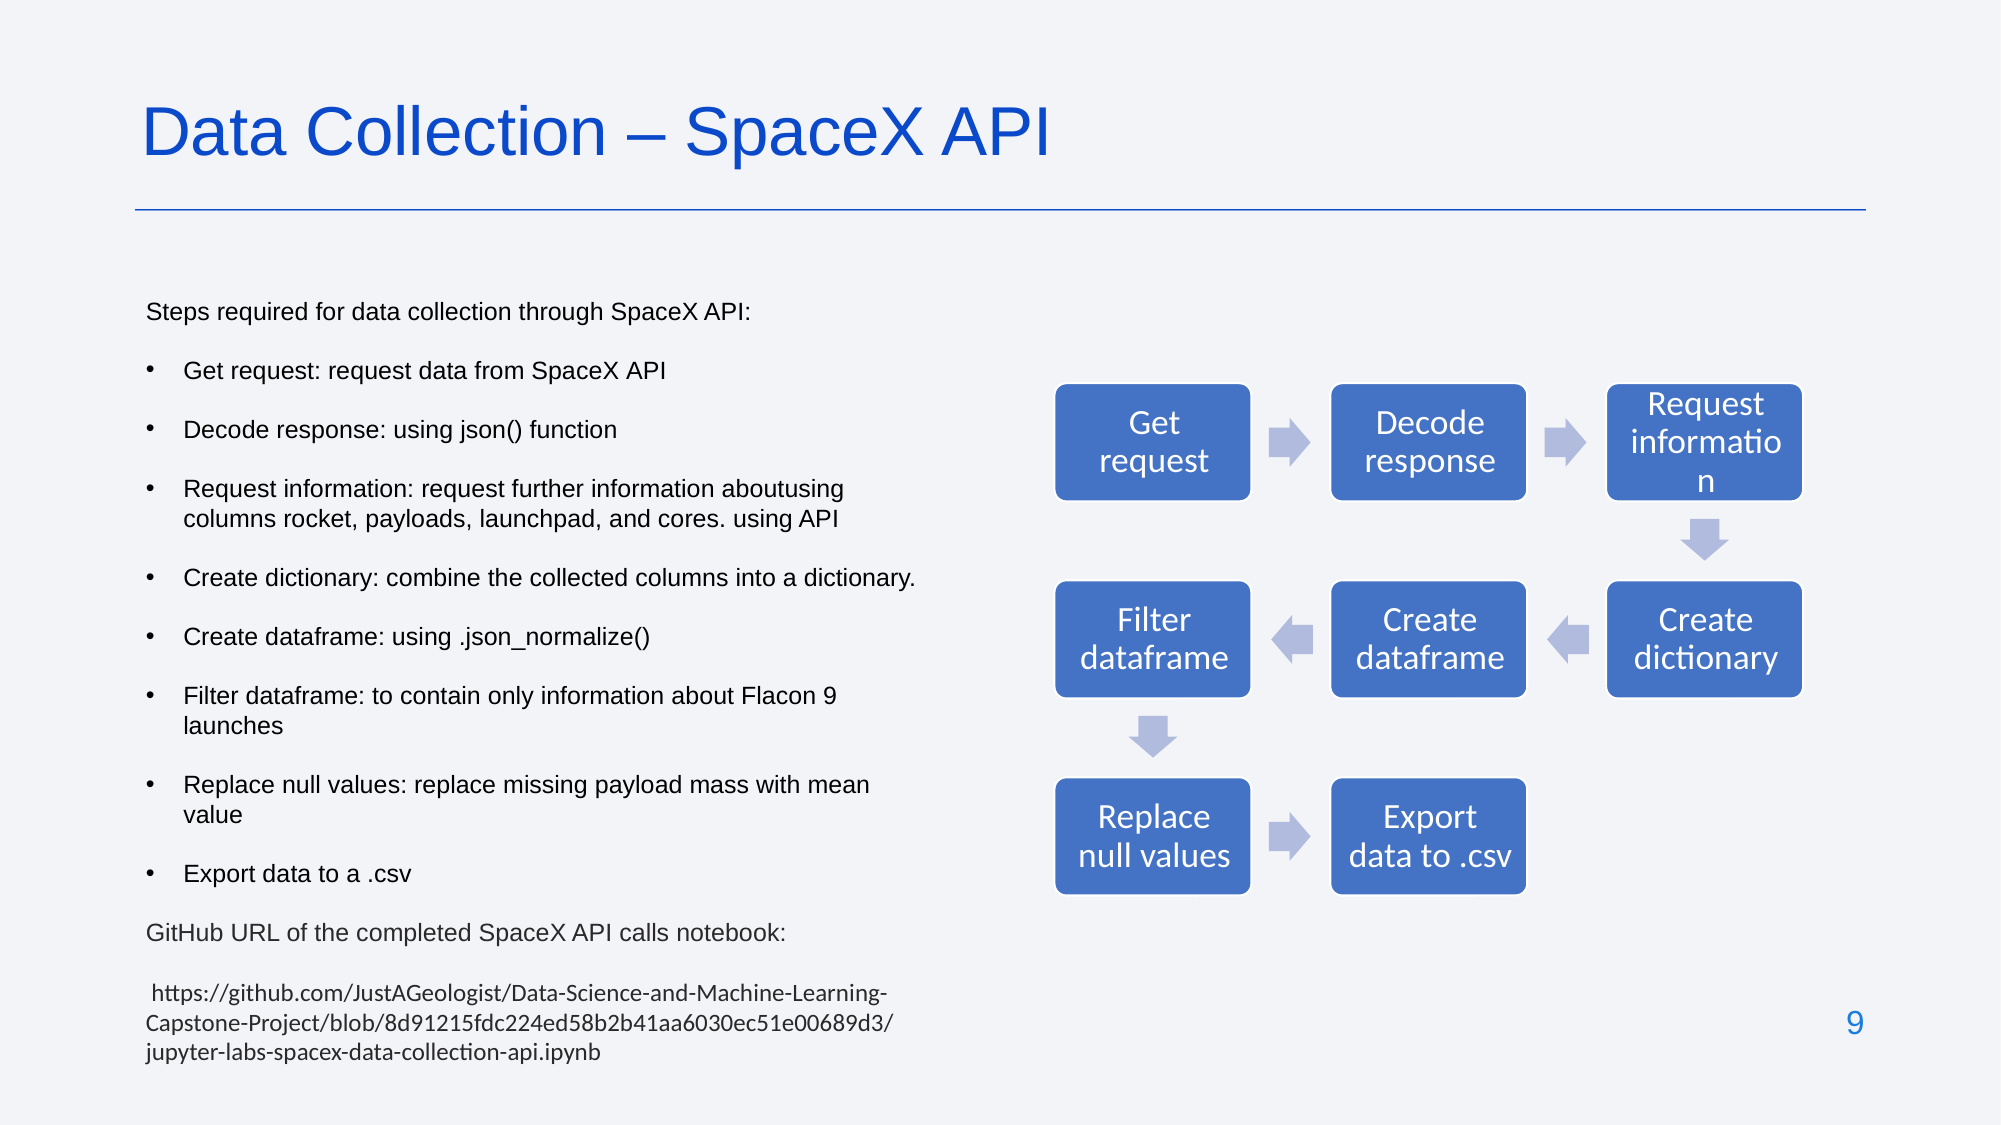

Data Collection – SpaceX API
Steps required for data collection through SpaceX API:
Get request: request data from SpaceX API
Decode response: using json() function
Request information: request further information aboutusing columns rocket, payloads, launchpad, and cores. using API
Create dictionary: combine the collected columns into a dictionary.
Create dataframe: using .json_normalize()
Filter dataframe: to contain only information about Flacon 9 launches
Replace null values: replace missing payload mass with mean value
Export data to a .csv
GitHub URL of the completed SpaceX API calls notebook:
 https://github.com/JustAGeologist/Data-Science-and-Machine-Learning-Capstone-Project/blob/8d91215fdc224ed58b2b41aa6030ec51e00689d3/jupyter-labs-spacex-data-collection-api.ipynb

Get request

Decode response

Request information

Create dictionary

Create dataframe

Filter dataframe

Replace null values

Export data to .csv
9